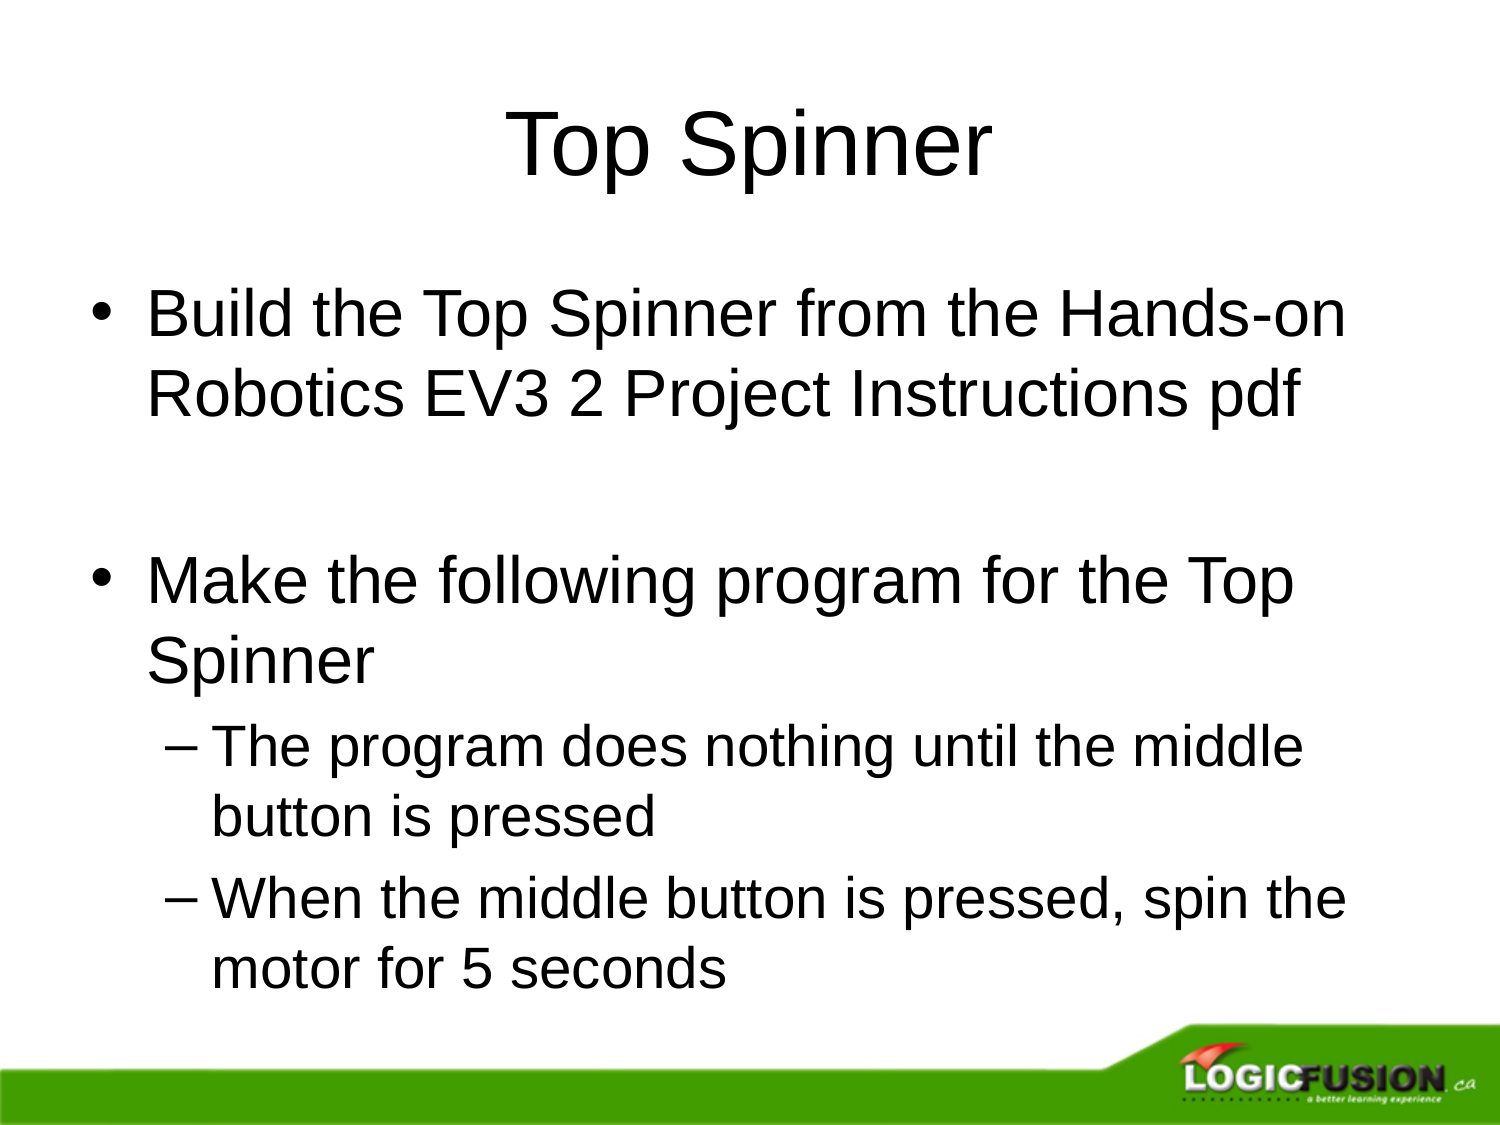

# Top Spinner
Build the Top Spinner from the Hands-on Robotics EV3 2 Project Instructions pdf

Make the following program for the Top Spinner
The program does nothing until the middle button is pressed
When the middle button is pressed, spin the motor for 5 seconds